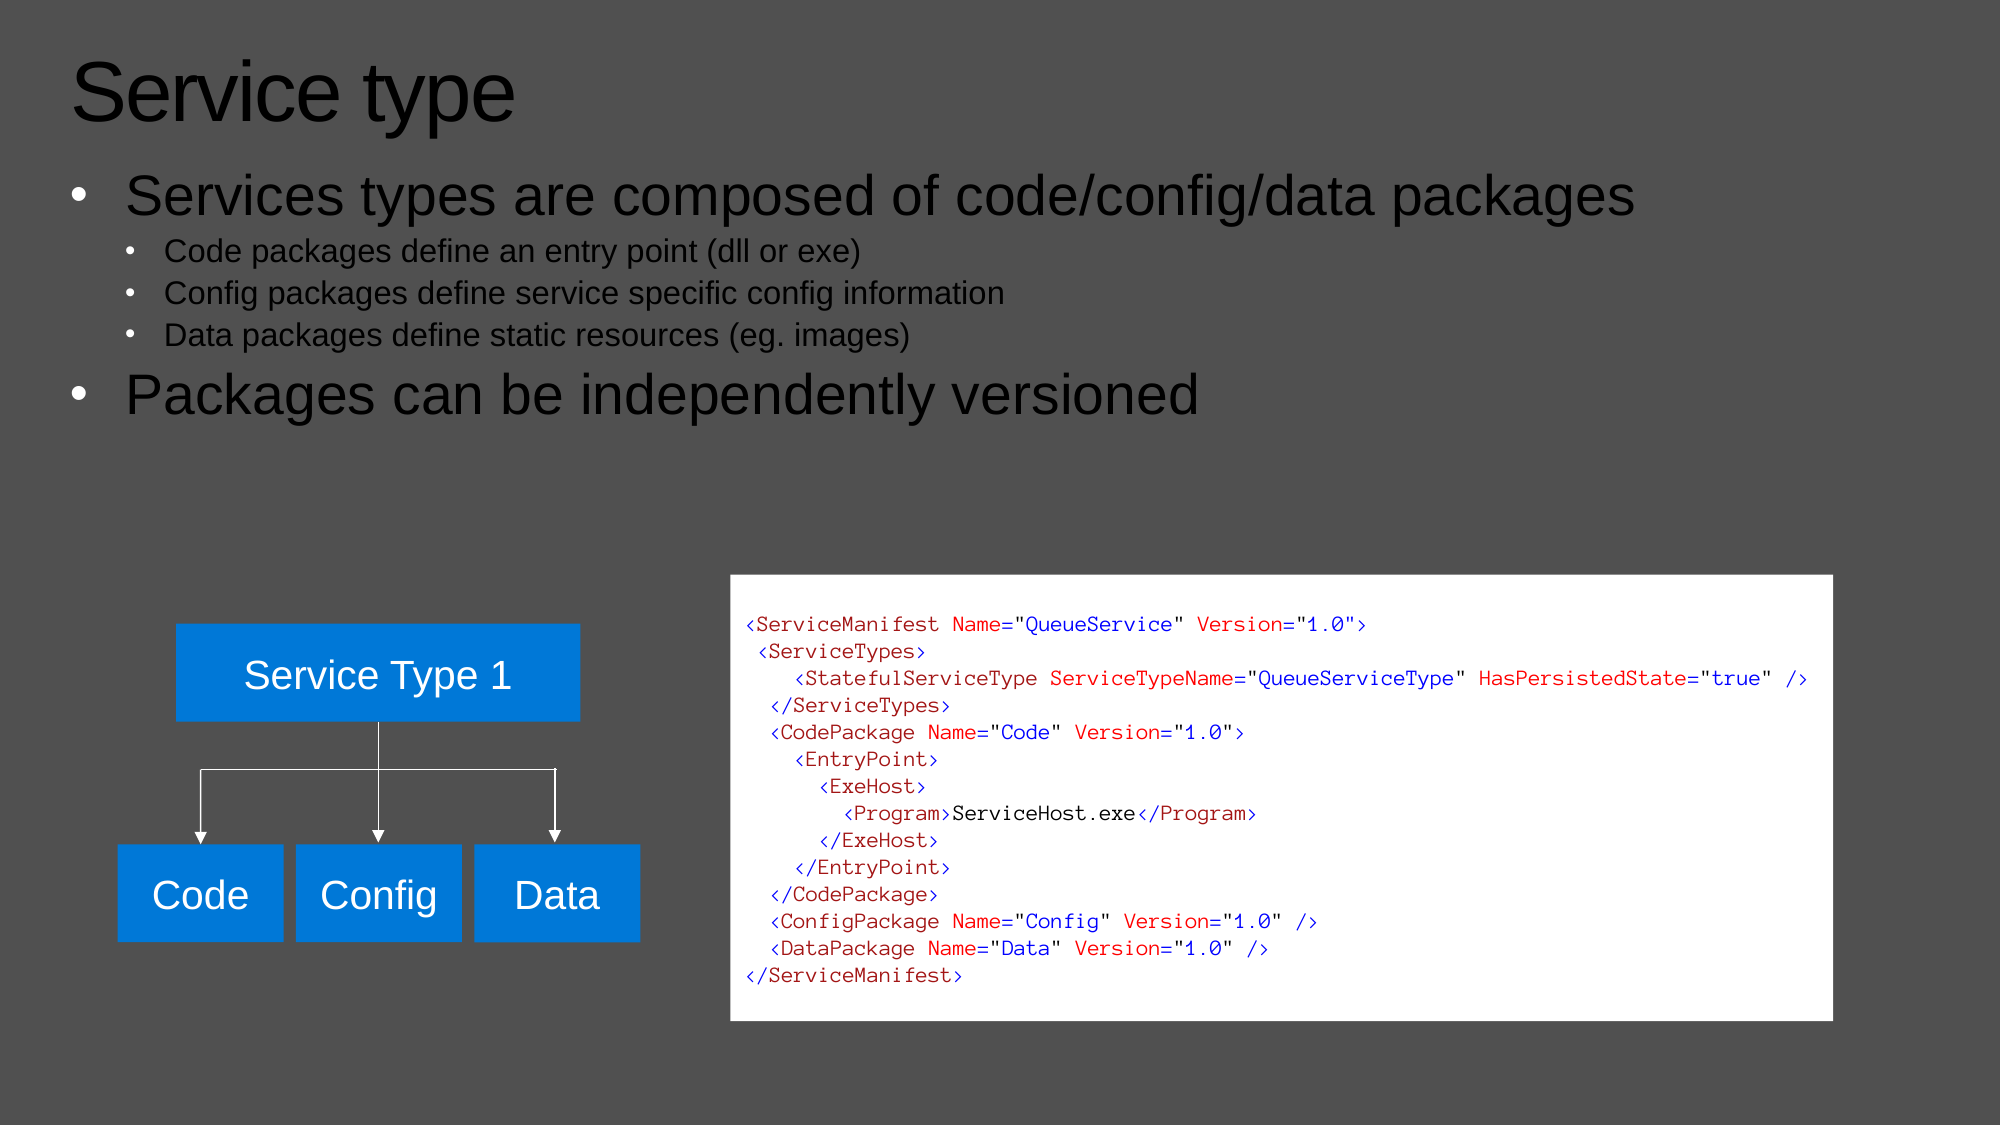

# Service type
Services types are composed of code/config/data packages
Code packages define an entry point (dll or exe)
Config packages define service specific config information
Data packages define static resources (eg. images)
Packages can be independently versioned

<ServiceManifest Name="QueueService" Version="1.0">
 <ServiceTypes>
    <StatefulServiceType ServiceTypeName="QueueServiceType" HasPersistedState="true" />
  </ServiceTypes>
  <CodePackage Name="Code" Version="1.0">
    <EntryPoint>
      <ExeHost>
        <Program>ServiceHost.exe</Program>
      </ExeHost>
    </EntryPoint>
  </CodePackage>
  <ConfigPackage Name="Config" Version="1.0" />
  <DataPackage Name="Data" Version="1.0" />
</ServiceManifest>

Service Type 1
Code
Config
Data